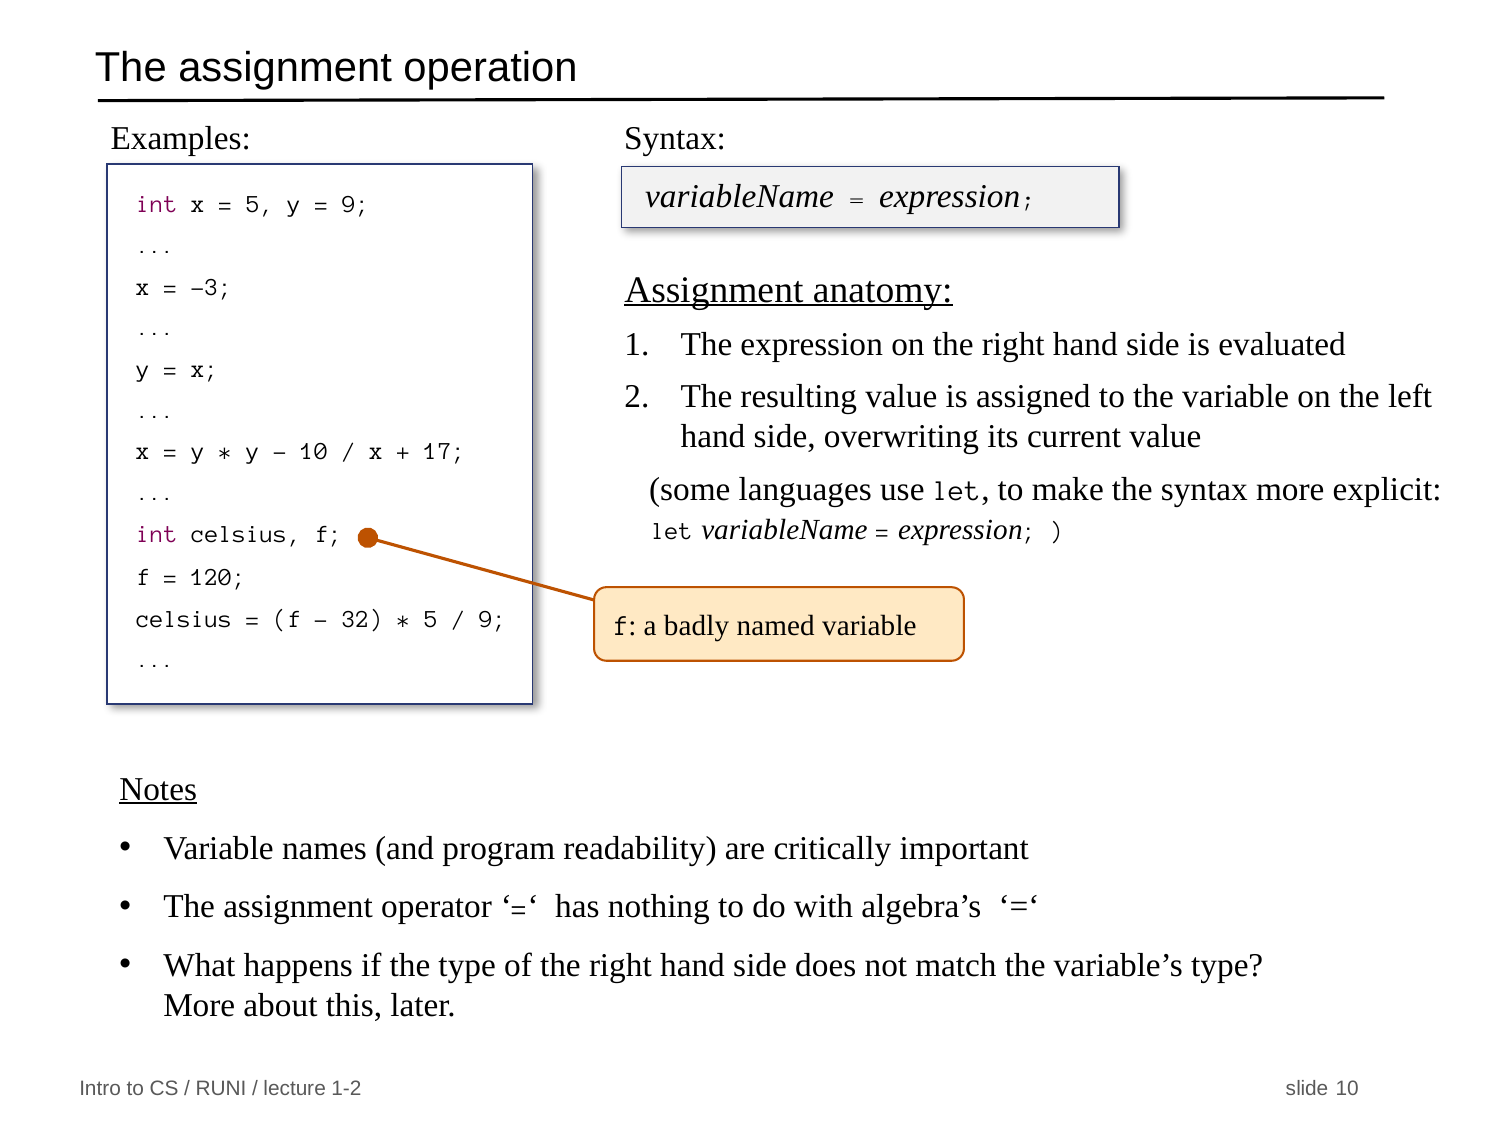

# The assignment operation
Examples:
int x = 5, y = 9;
...
x = -3;
...
y = x;
...
x = y * y - 10 / x + 17;
...
int celsius, f;
f = 120;
celsius = (f - 32) * 5 / 9;
...
Syntax:
variableName = expression;
Assignment anatomy:
The expression on the right hand side is evaluated
The resulting value is assigned to the variable on the left hand side, overwriting its current value
(some languages use let, to make the syntax more explicit:
let variableName = expression; )

f: a badly named variable
Notes
Variable names (and program readability) are critically important
The assignment operator ‘=‘  has nothing to do with algebra’s  ‘=‘
What happens if the type of the right hand side does not match the variable’s type?
More about this, later.